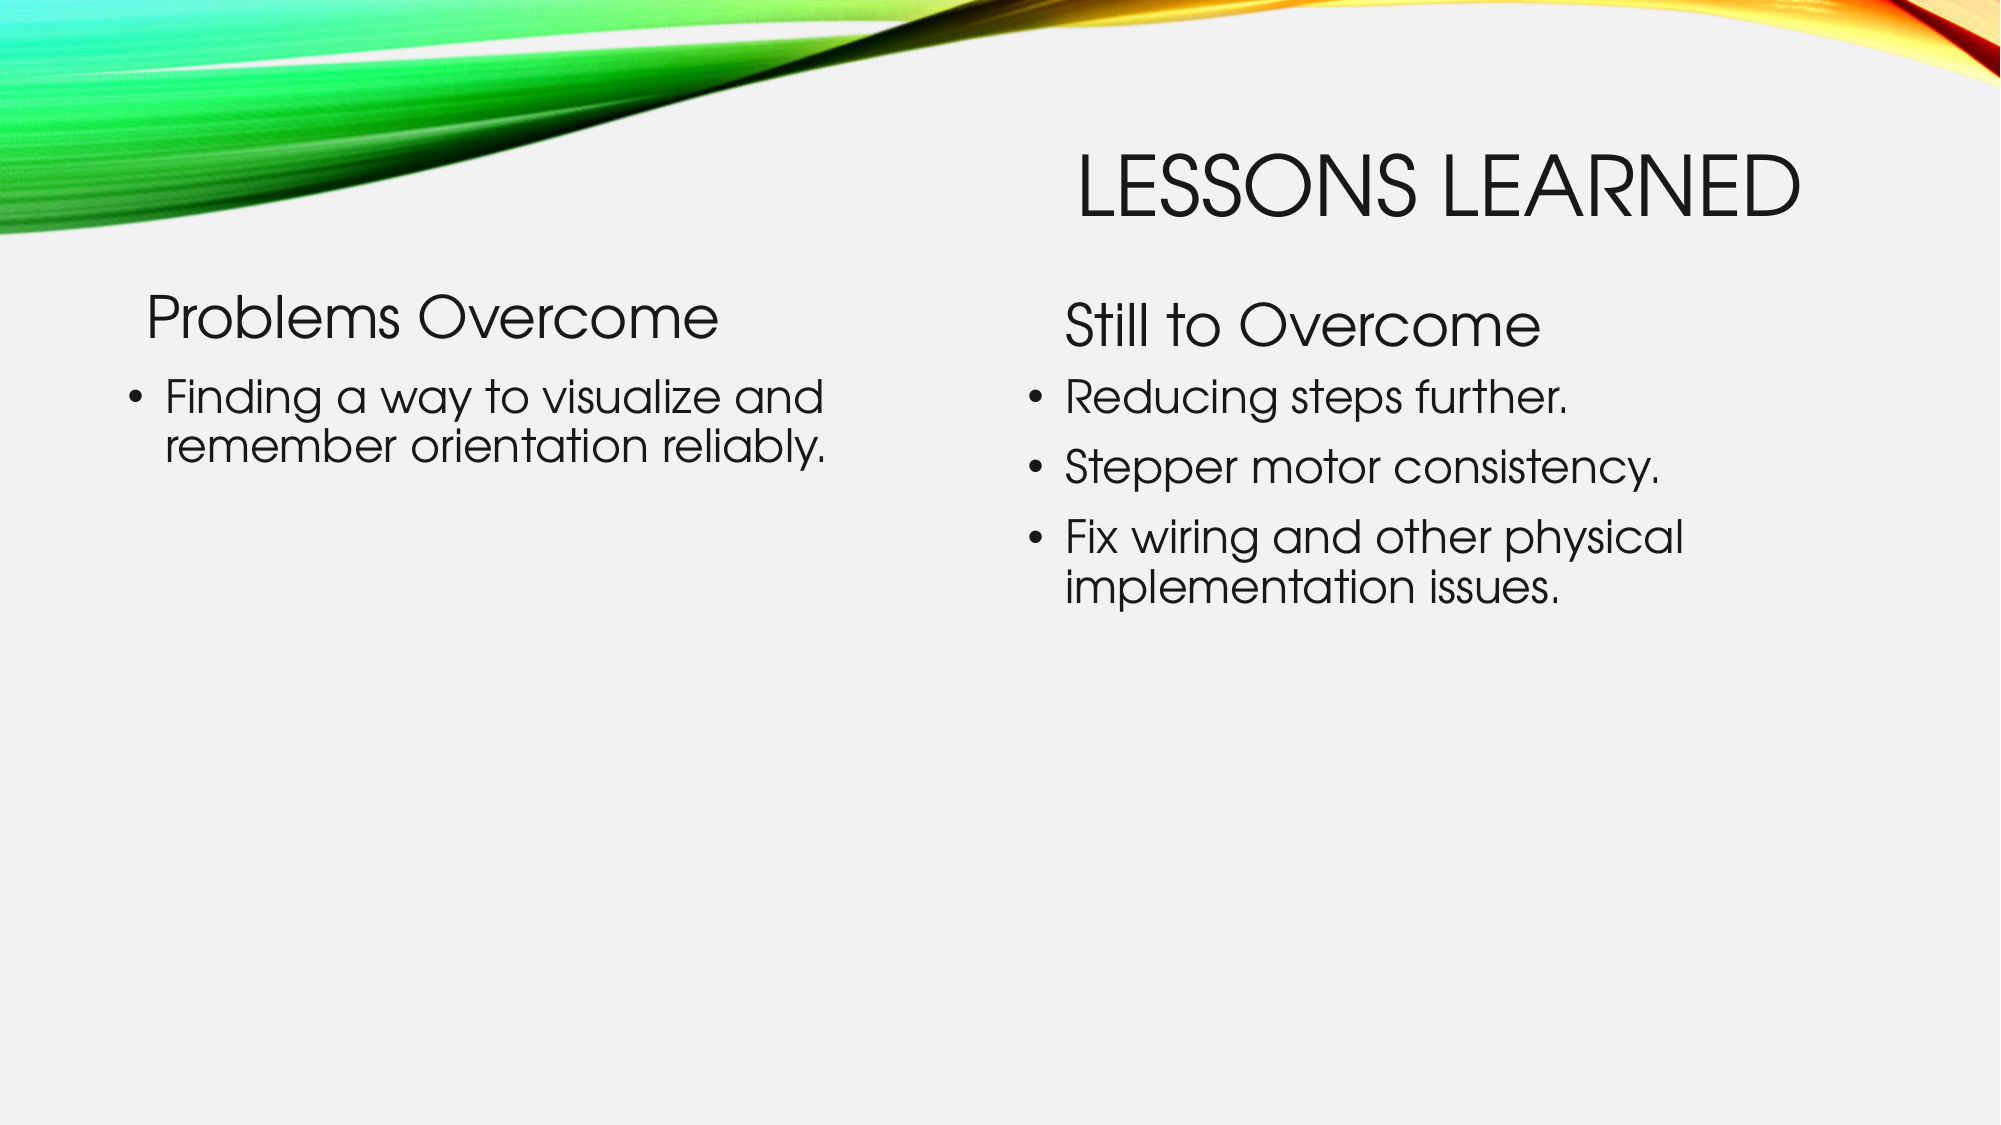

# Lessons Learned
Problems Overcome
Still to Overcome
Finding a way to visualize and remember orientation reliably.
Reducing steps further.
Stepper motor consistency.
Fix wiring and other physical implementation issues.